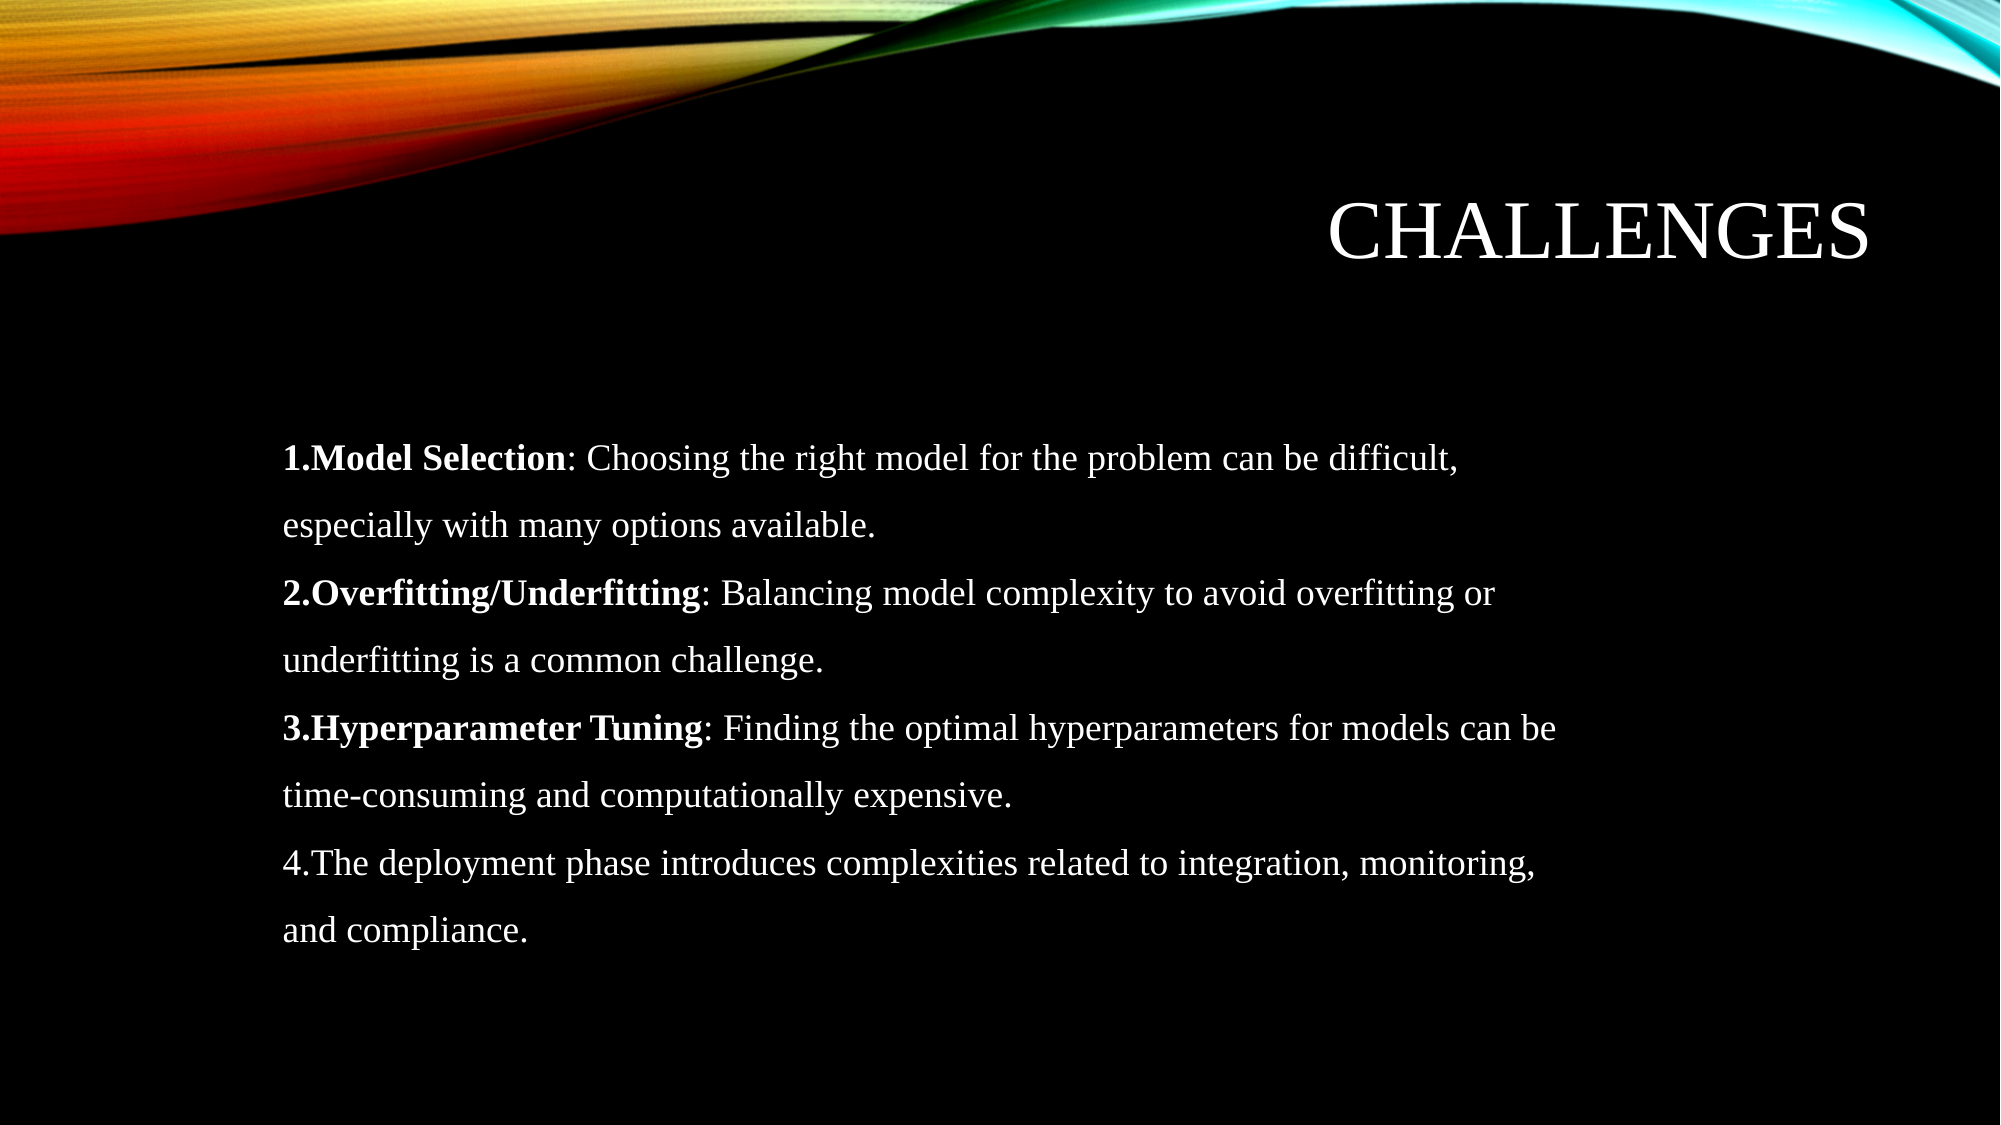

# CHALLENGES
Model Selection: Choosing the right model for the problem can be difficult, especially with many options available.
Overfitting/Underfitting: Balancing model complexity to avoid overfitting or underfitting is a common challenge.
Hyperparameter Tuning: Finding the optimal hyperparameters for models can be time-consuming and computationally expensive.
The deployment phase introduces complexities related to integration, monitoring, and compliance.